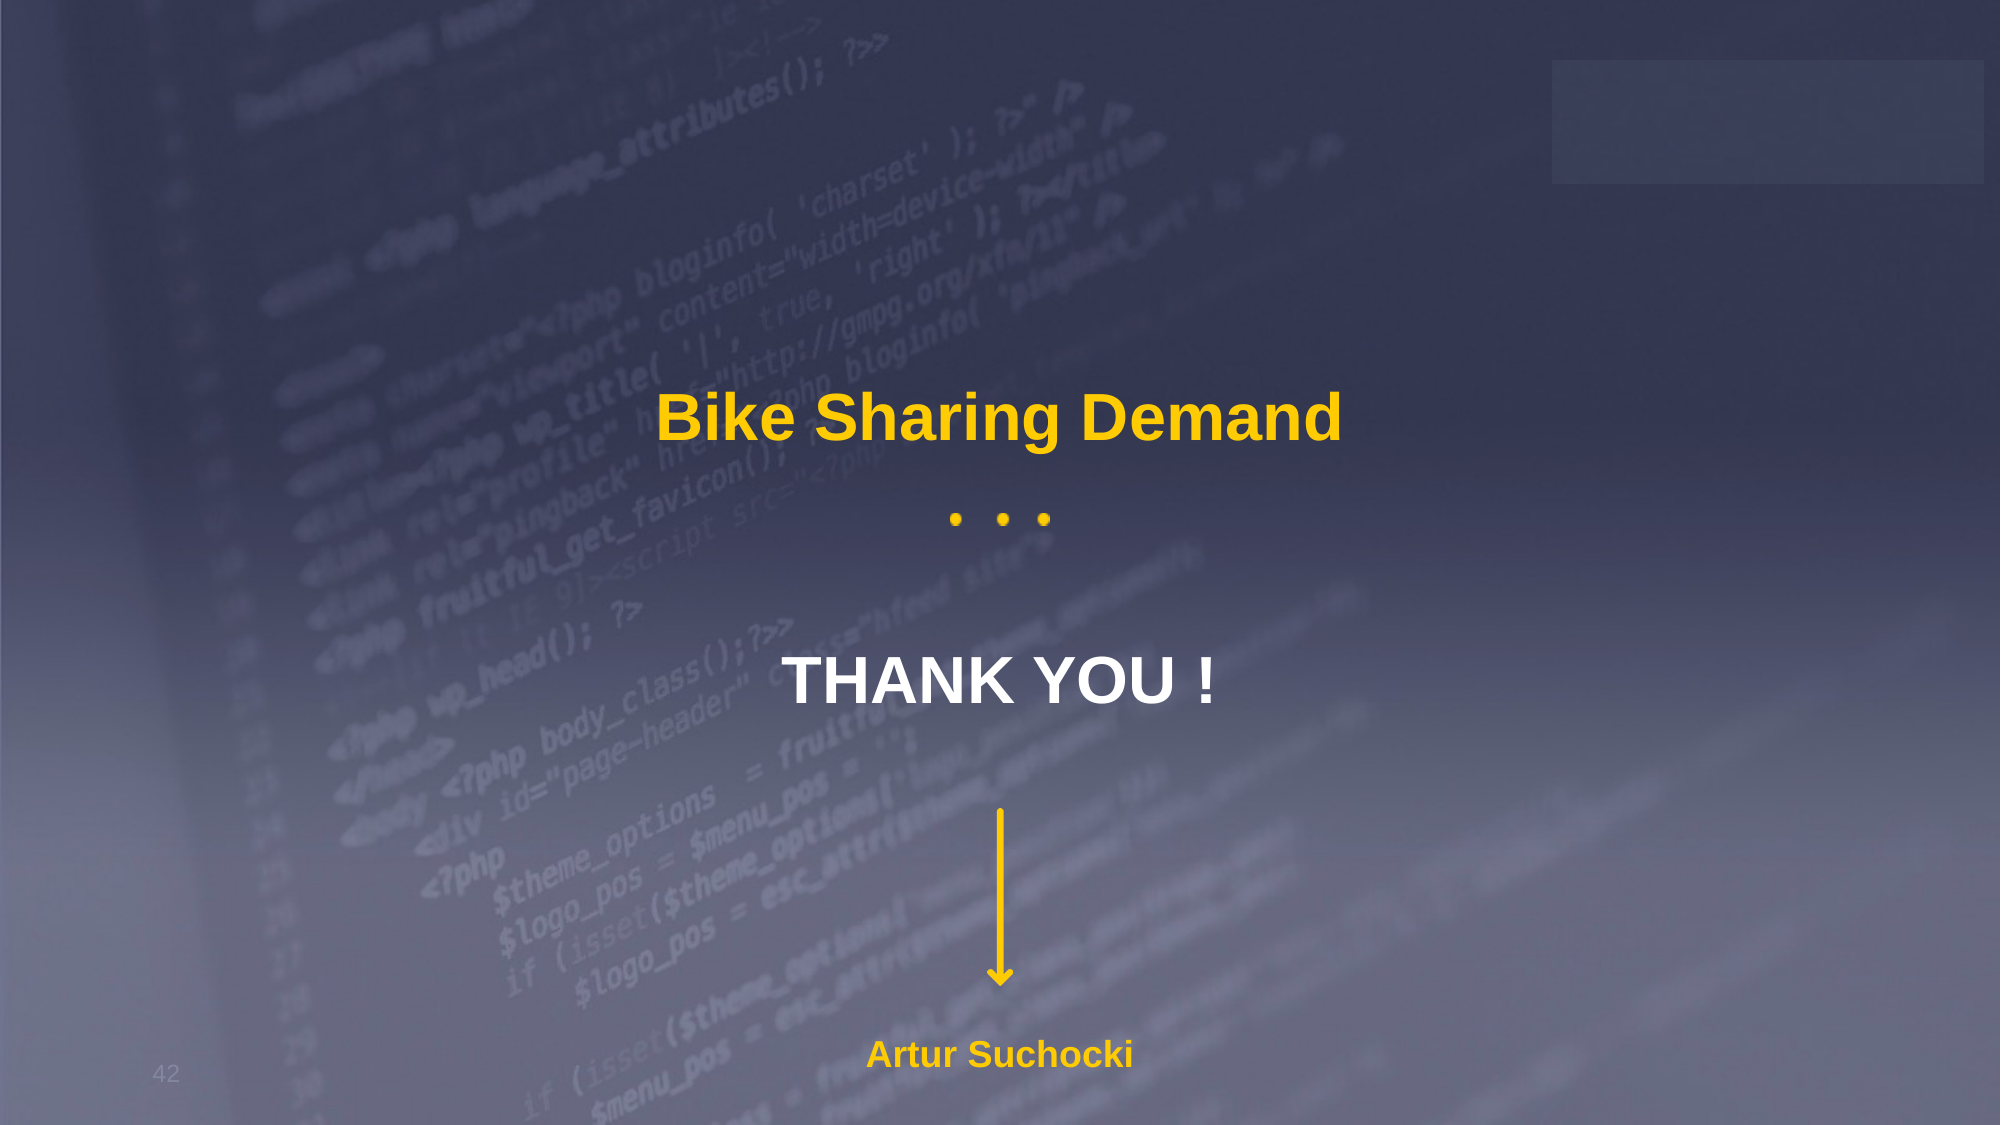

# Bike Sharing Demand
THANK YOU !
Artur Suchocki
42